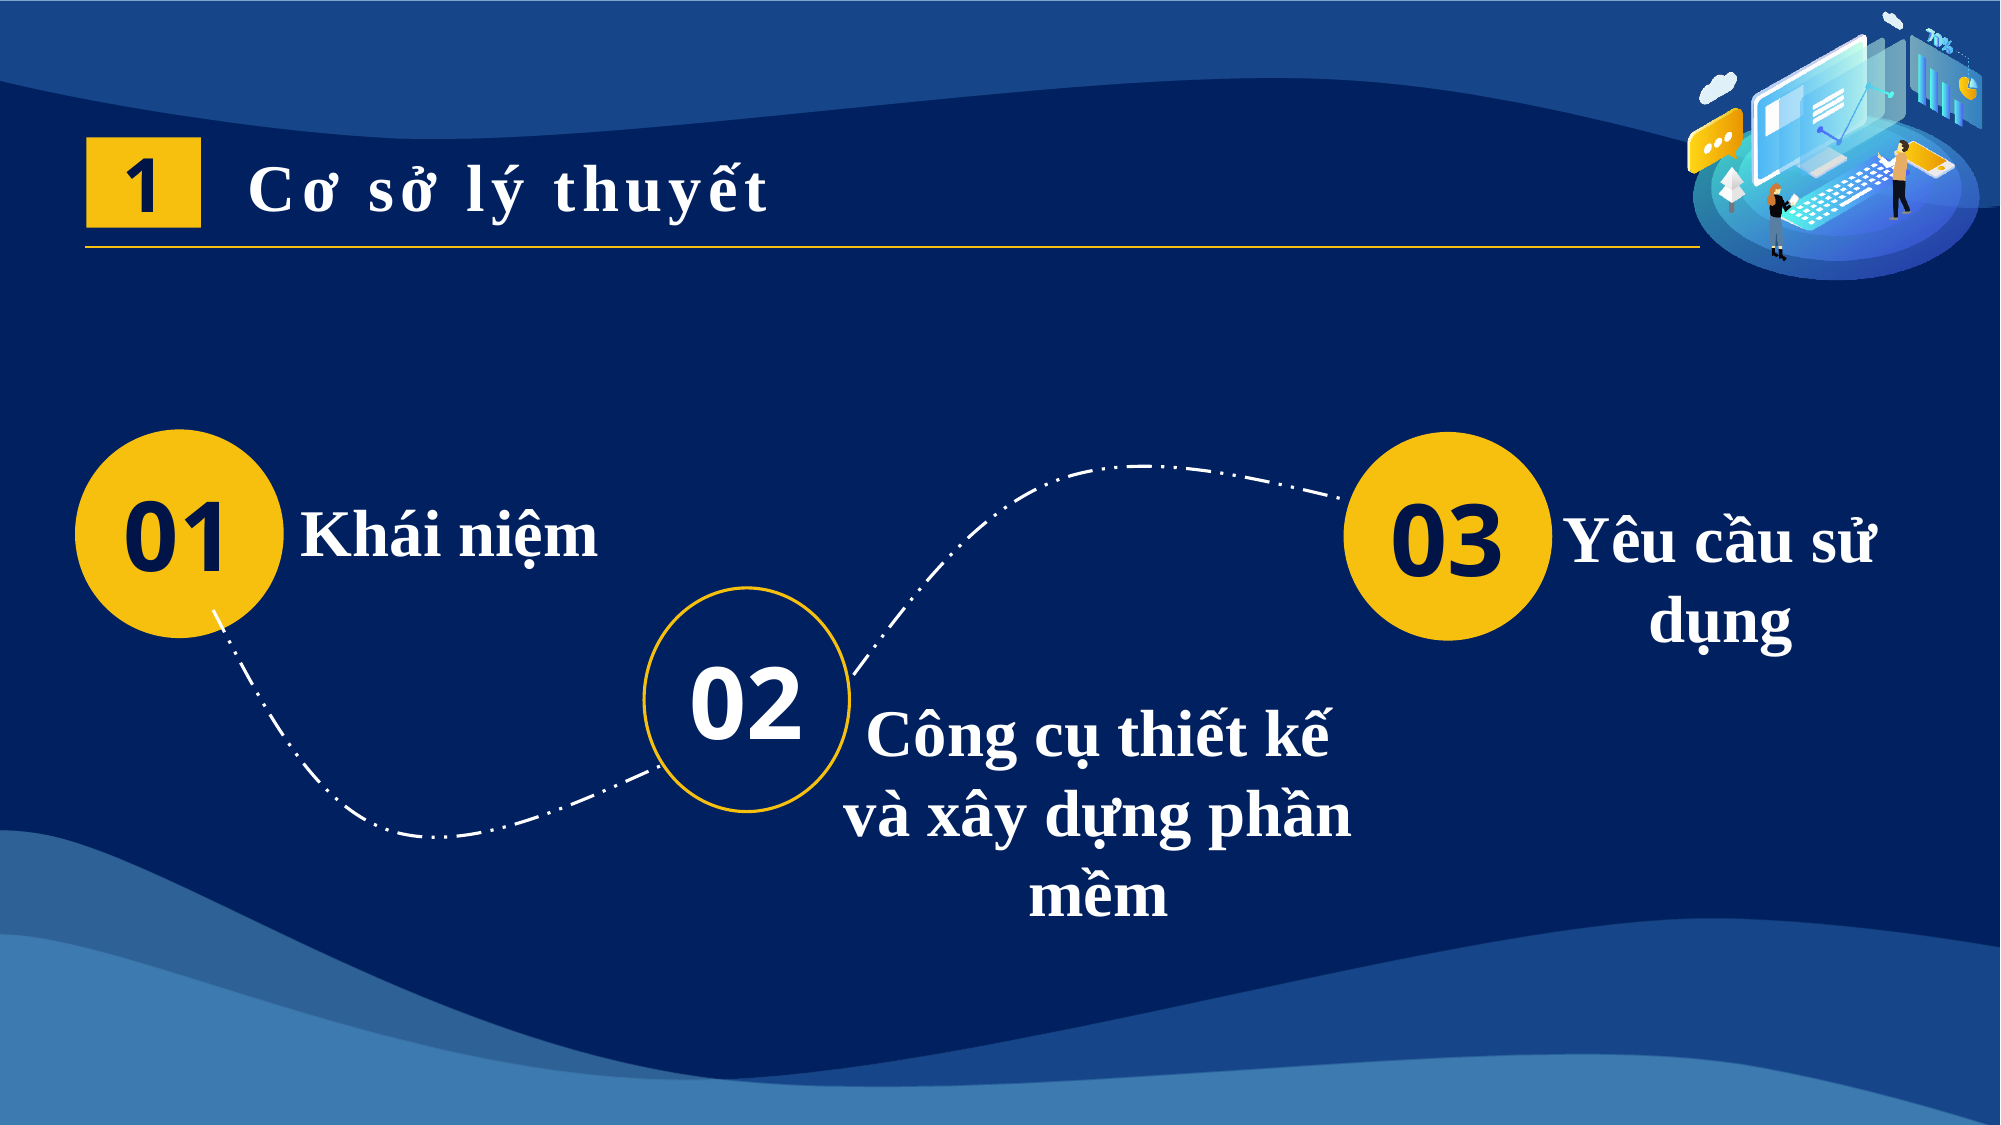

1
Cơ sở lý thuyết
01
03
Khái niệm

Yêu cầu sử dụng
02

Công cụ thiết kế và xây dựng phần mềm